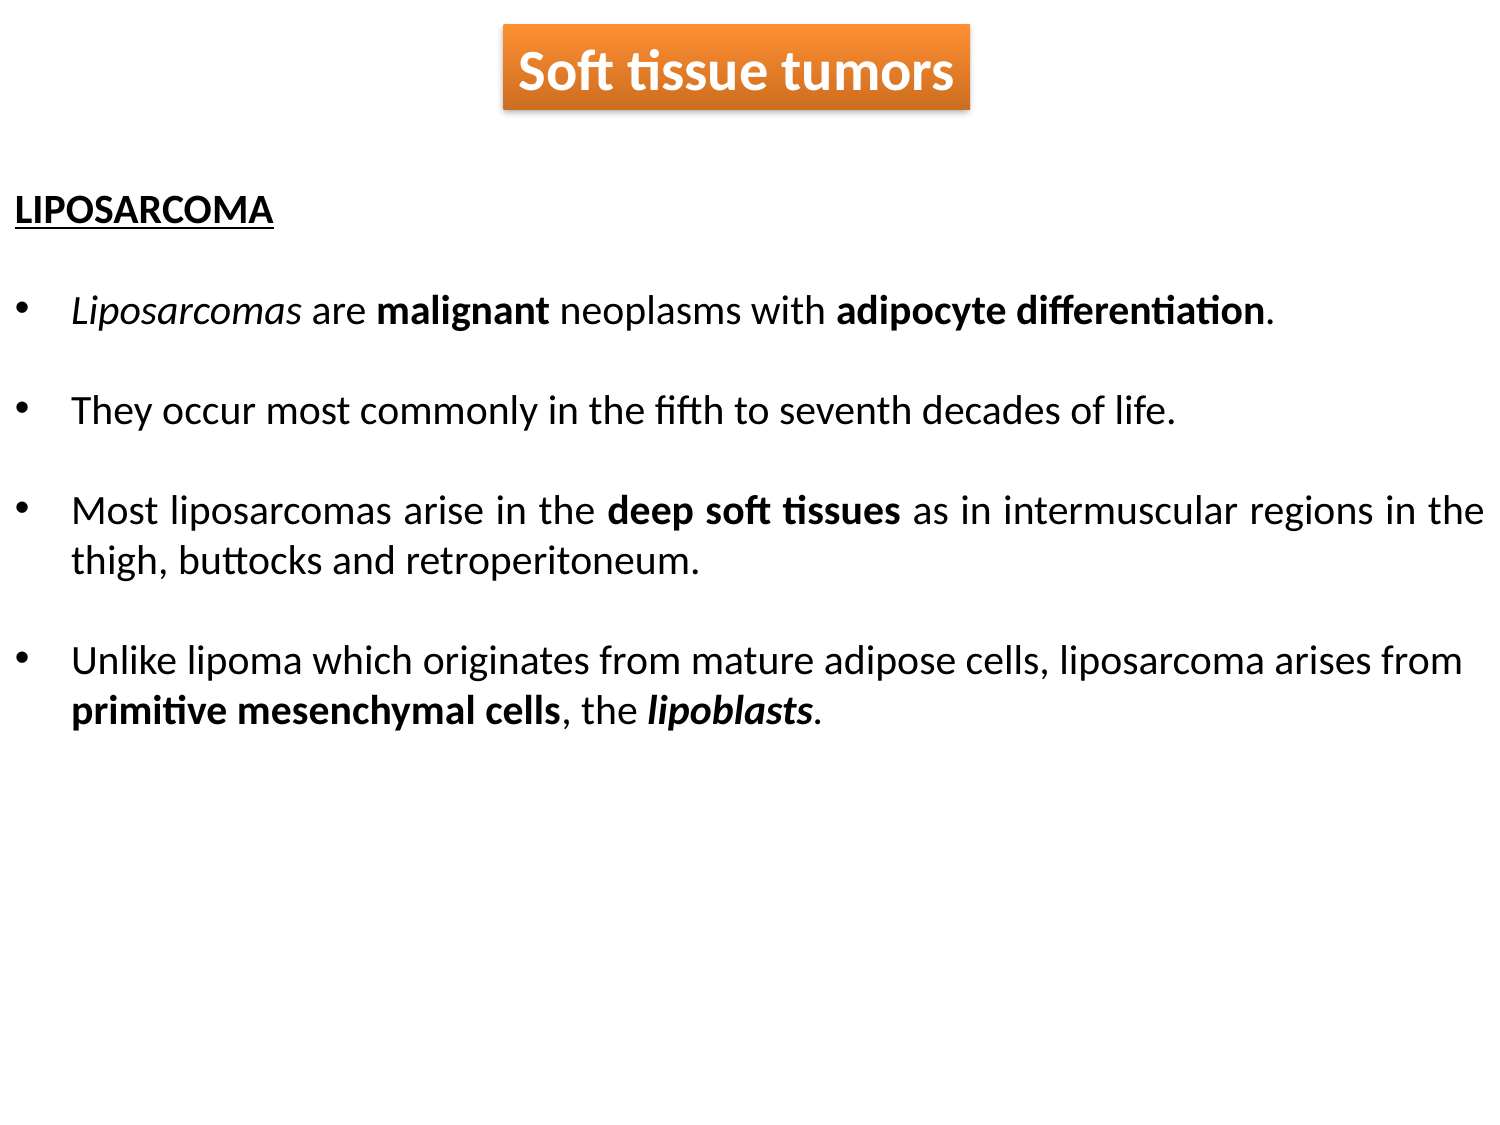

Soft tissue tumors
LIPOSARCOMA

Liposarcomas are malignant neoplasms with adipocyte differentiation.

They occur most commonly in the fifth to seventh decades of life.

Most liposarcomas arise in the deep soft tissues as in intermuscular regions in the thigh, buttocks and retroperitoneum.

Unlike lipoma which originates from mature adipose cells, liposarcoma arises from primitive mesenchymal cells, the lipoblasts.